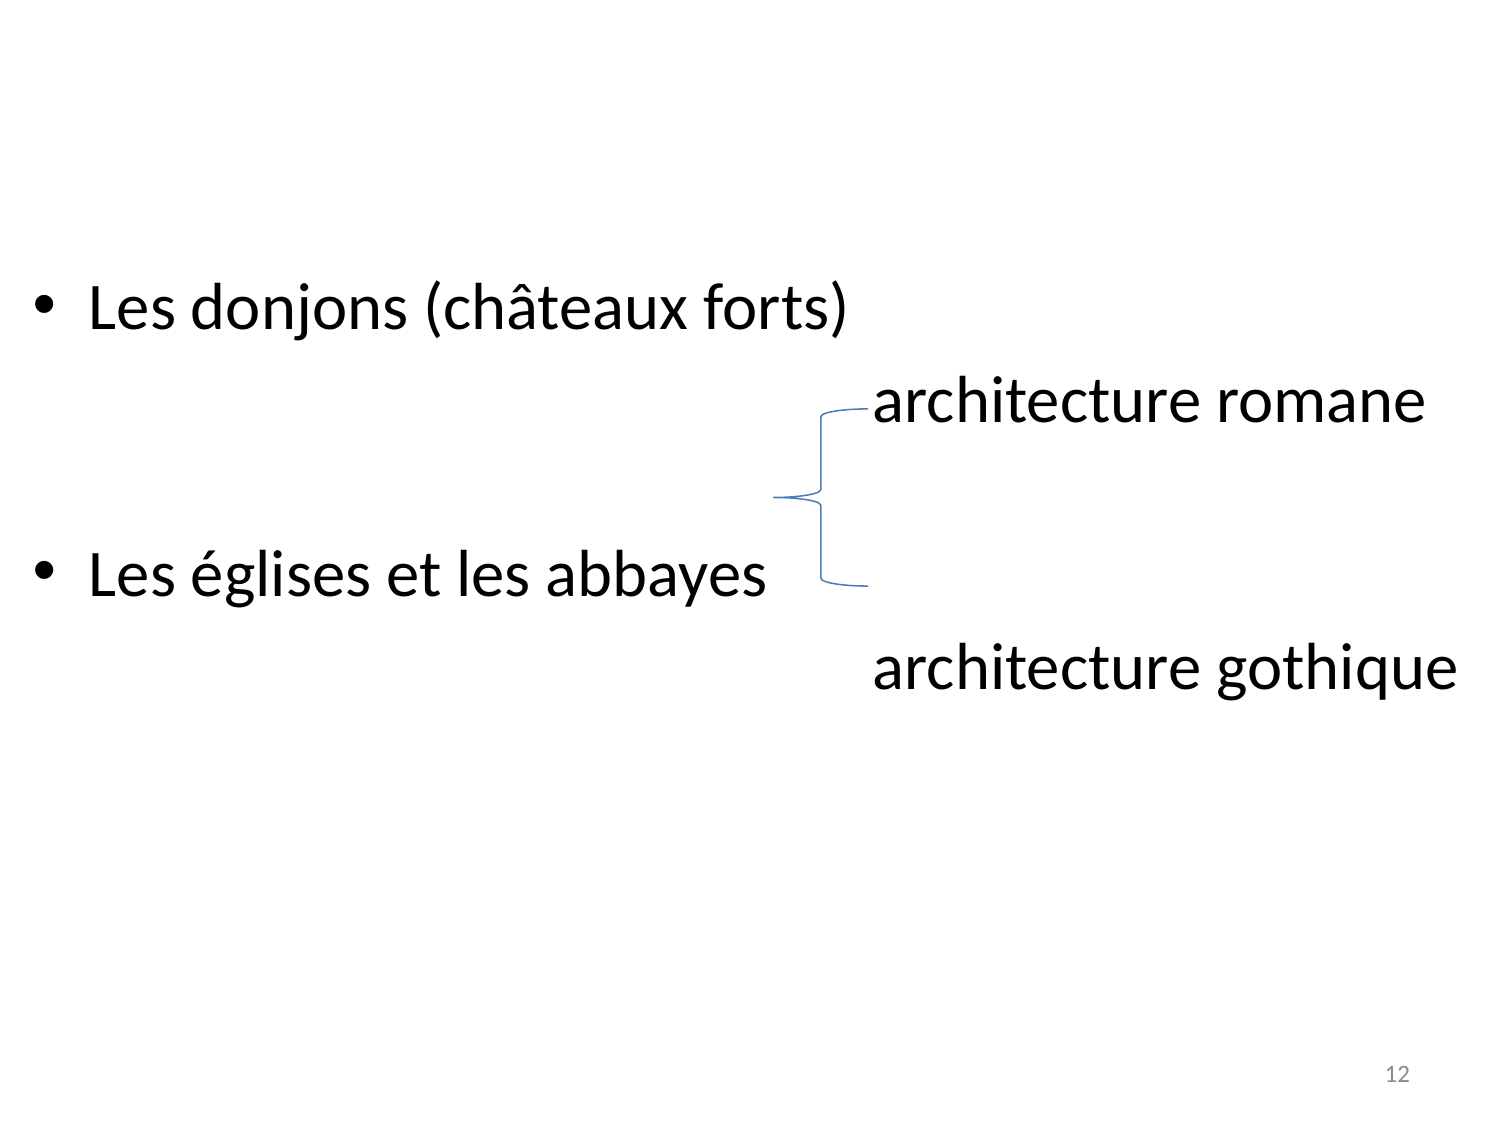

#
Les donjons (châteaux forts)
                                                        architecture romane
Les églises et les abbayes
                                                        architecture gothique

12